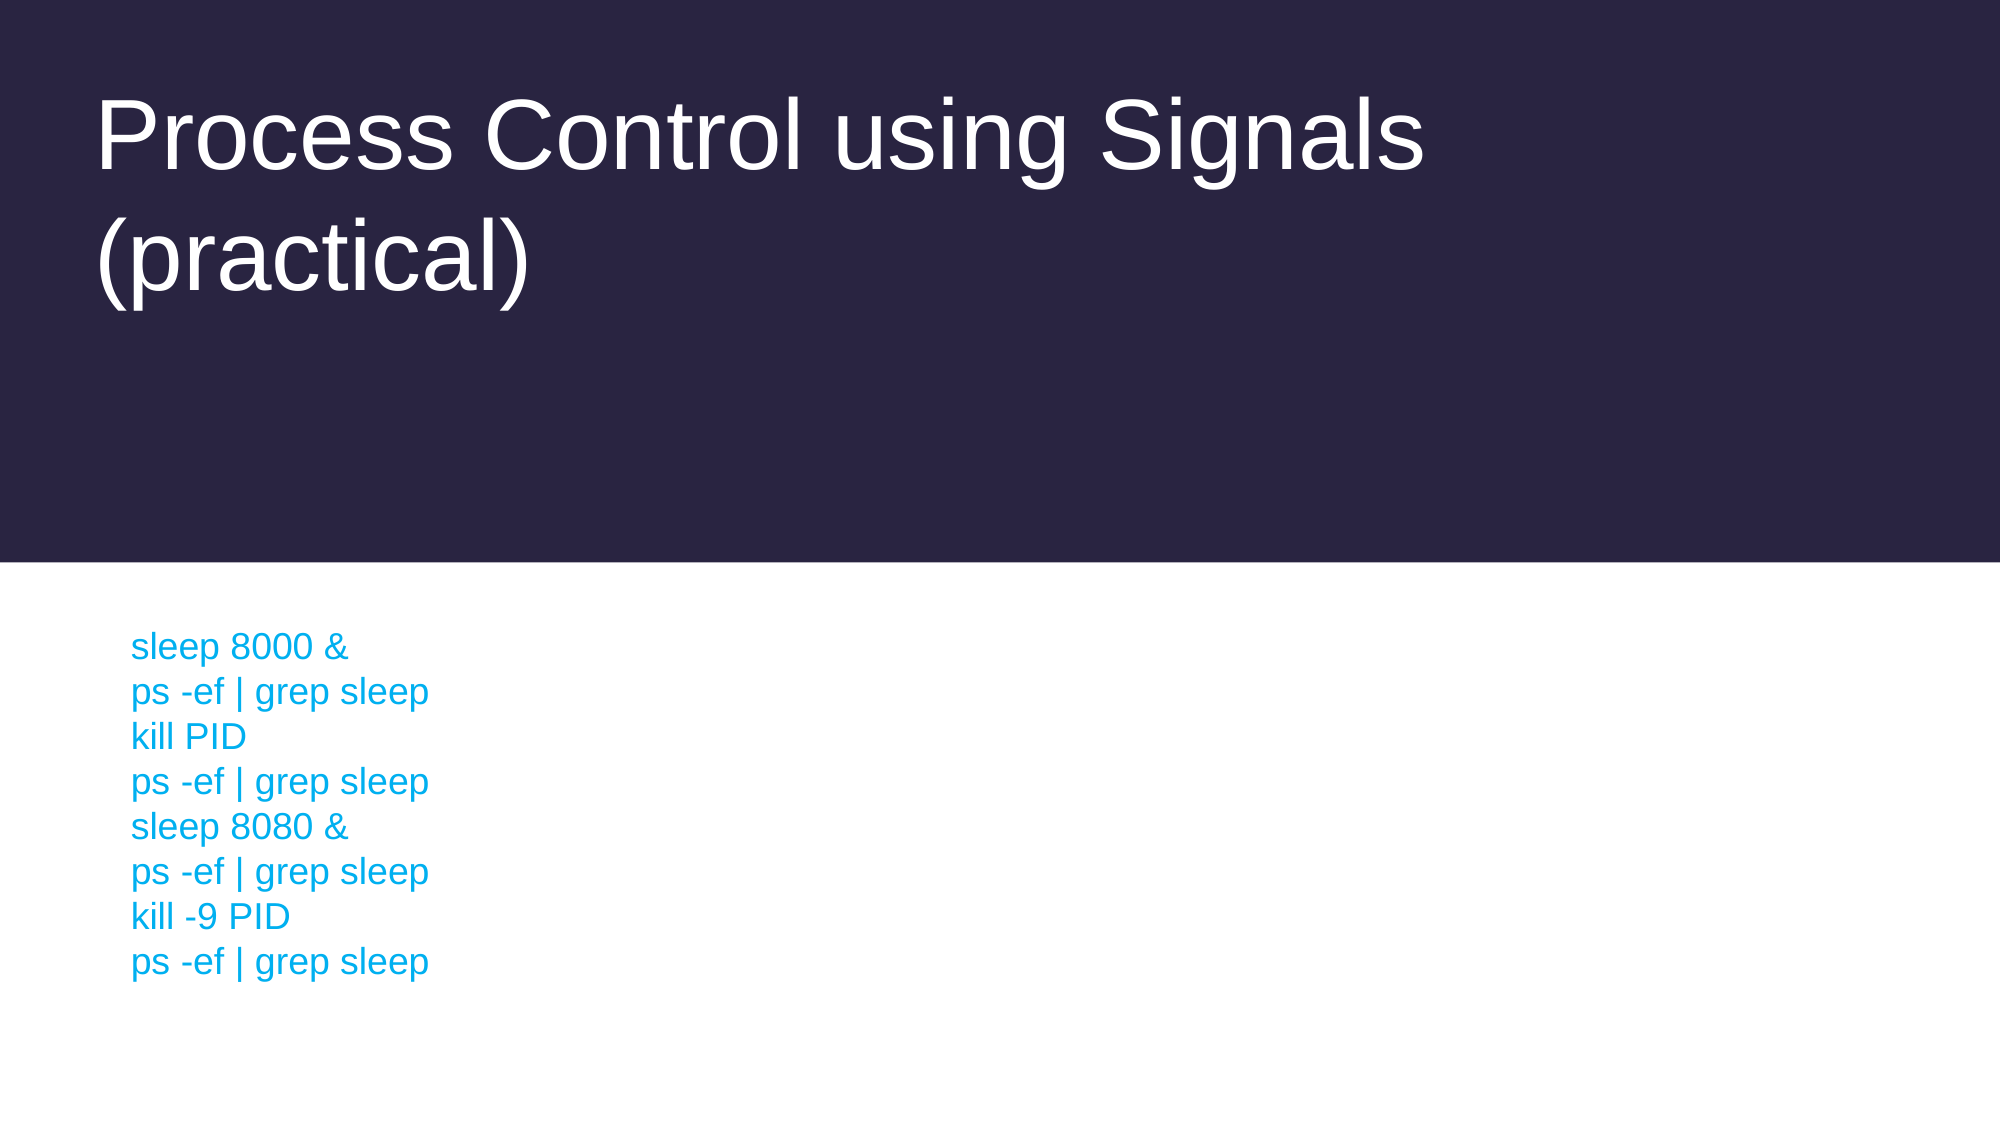

# Process Control using Signals   (practical)
sleep 8000 &
ps -ef | grep sleep
kill PID
ps -ef | grep sleep
sleep 8080 &
ps -ef | grep sleep
kill -9 PID
ps -ef | grep sleep